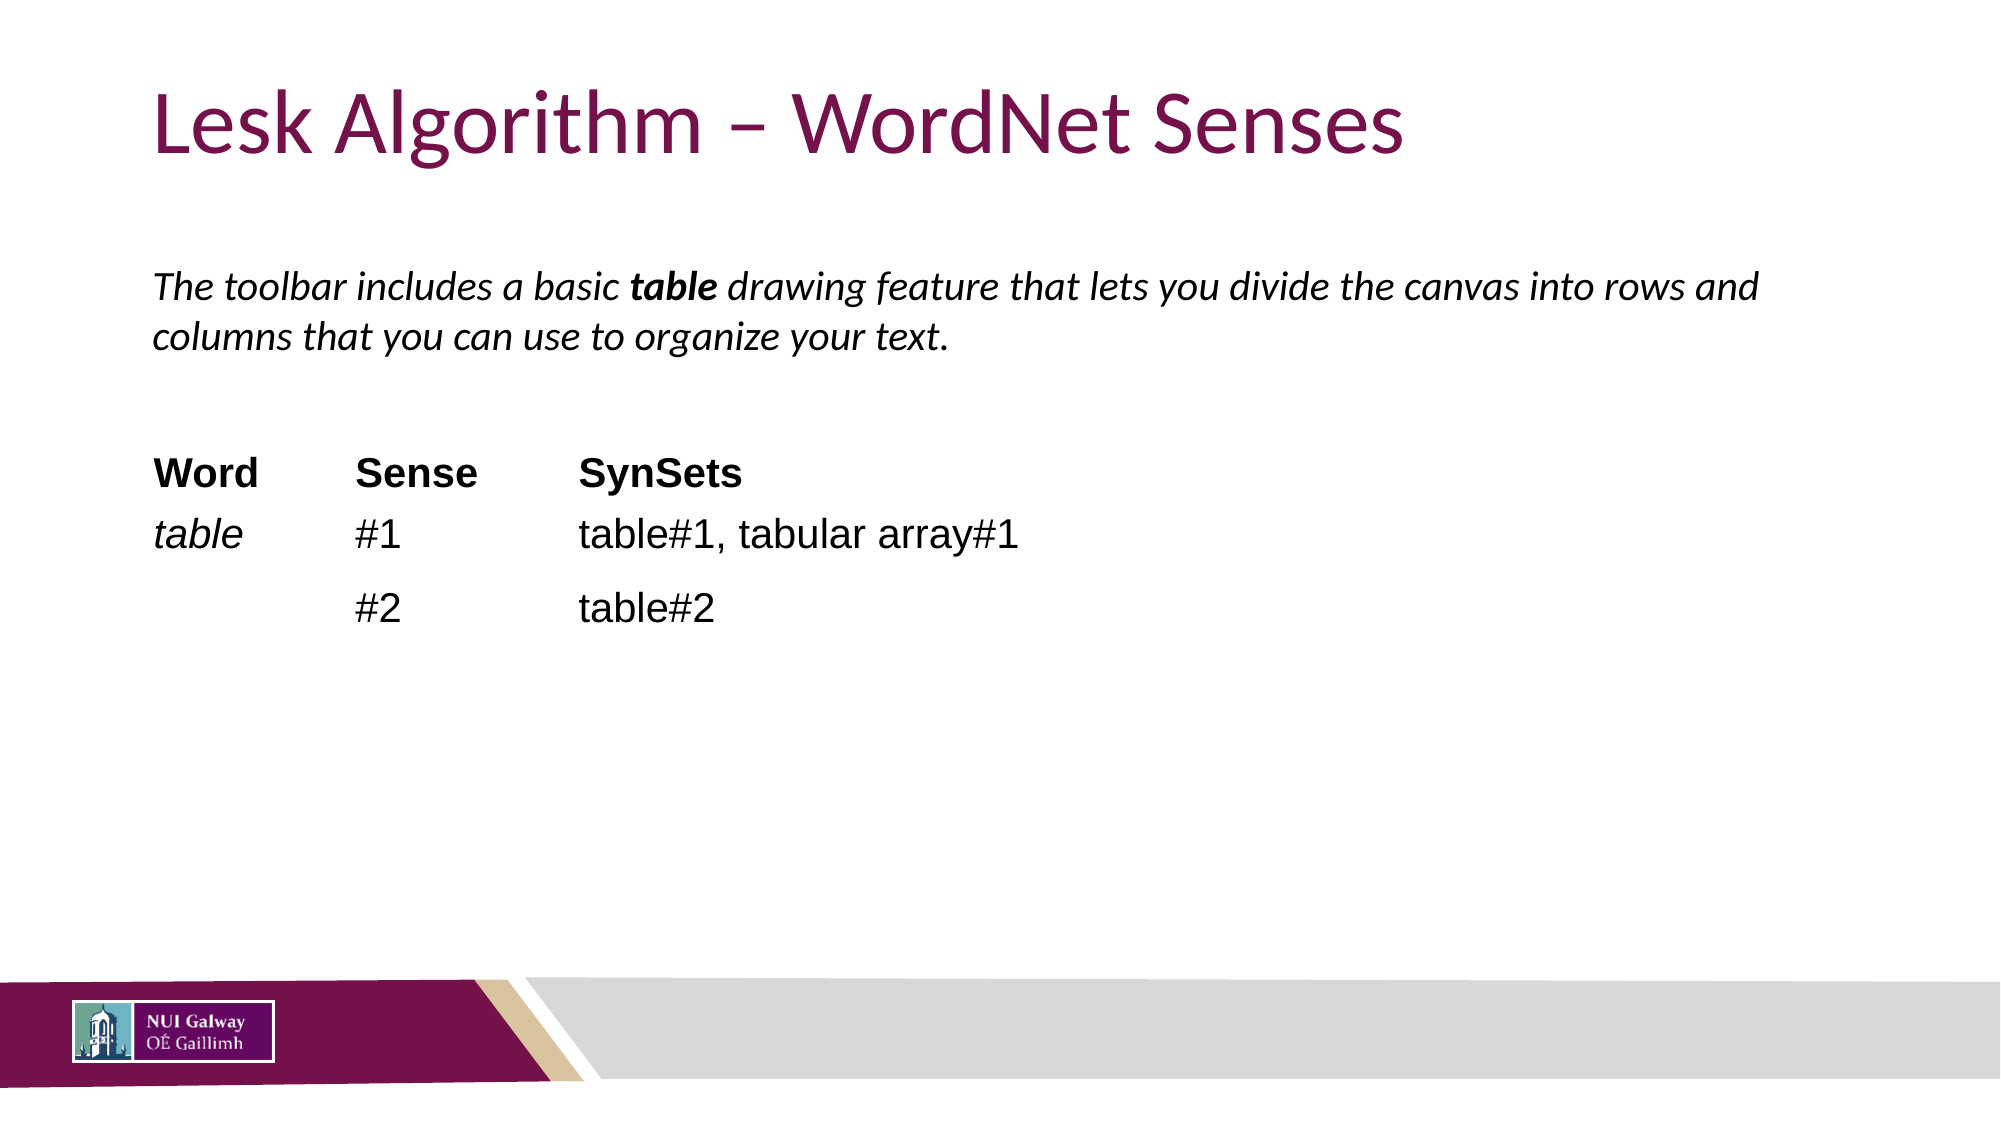

# Lesk Algorithm – WordNet Senses
The toolbar includes a basic table drawing feature that lets you divide the canvas into rows and columns that you can use to organize your text.
| Word | Sense | SynSets |
| --- | --- | --- |
| table | #1 | table#1, tabular array#1 |
|  | #2 | table#2 |